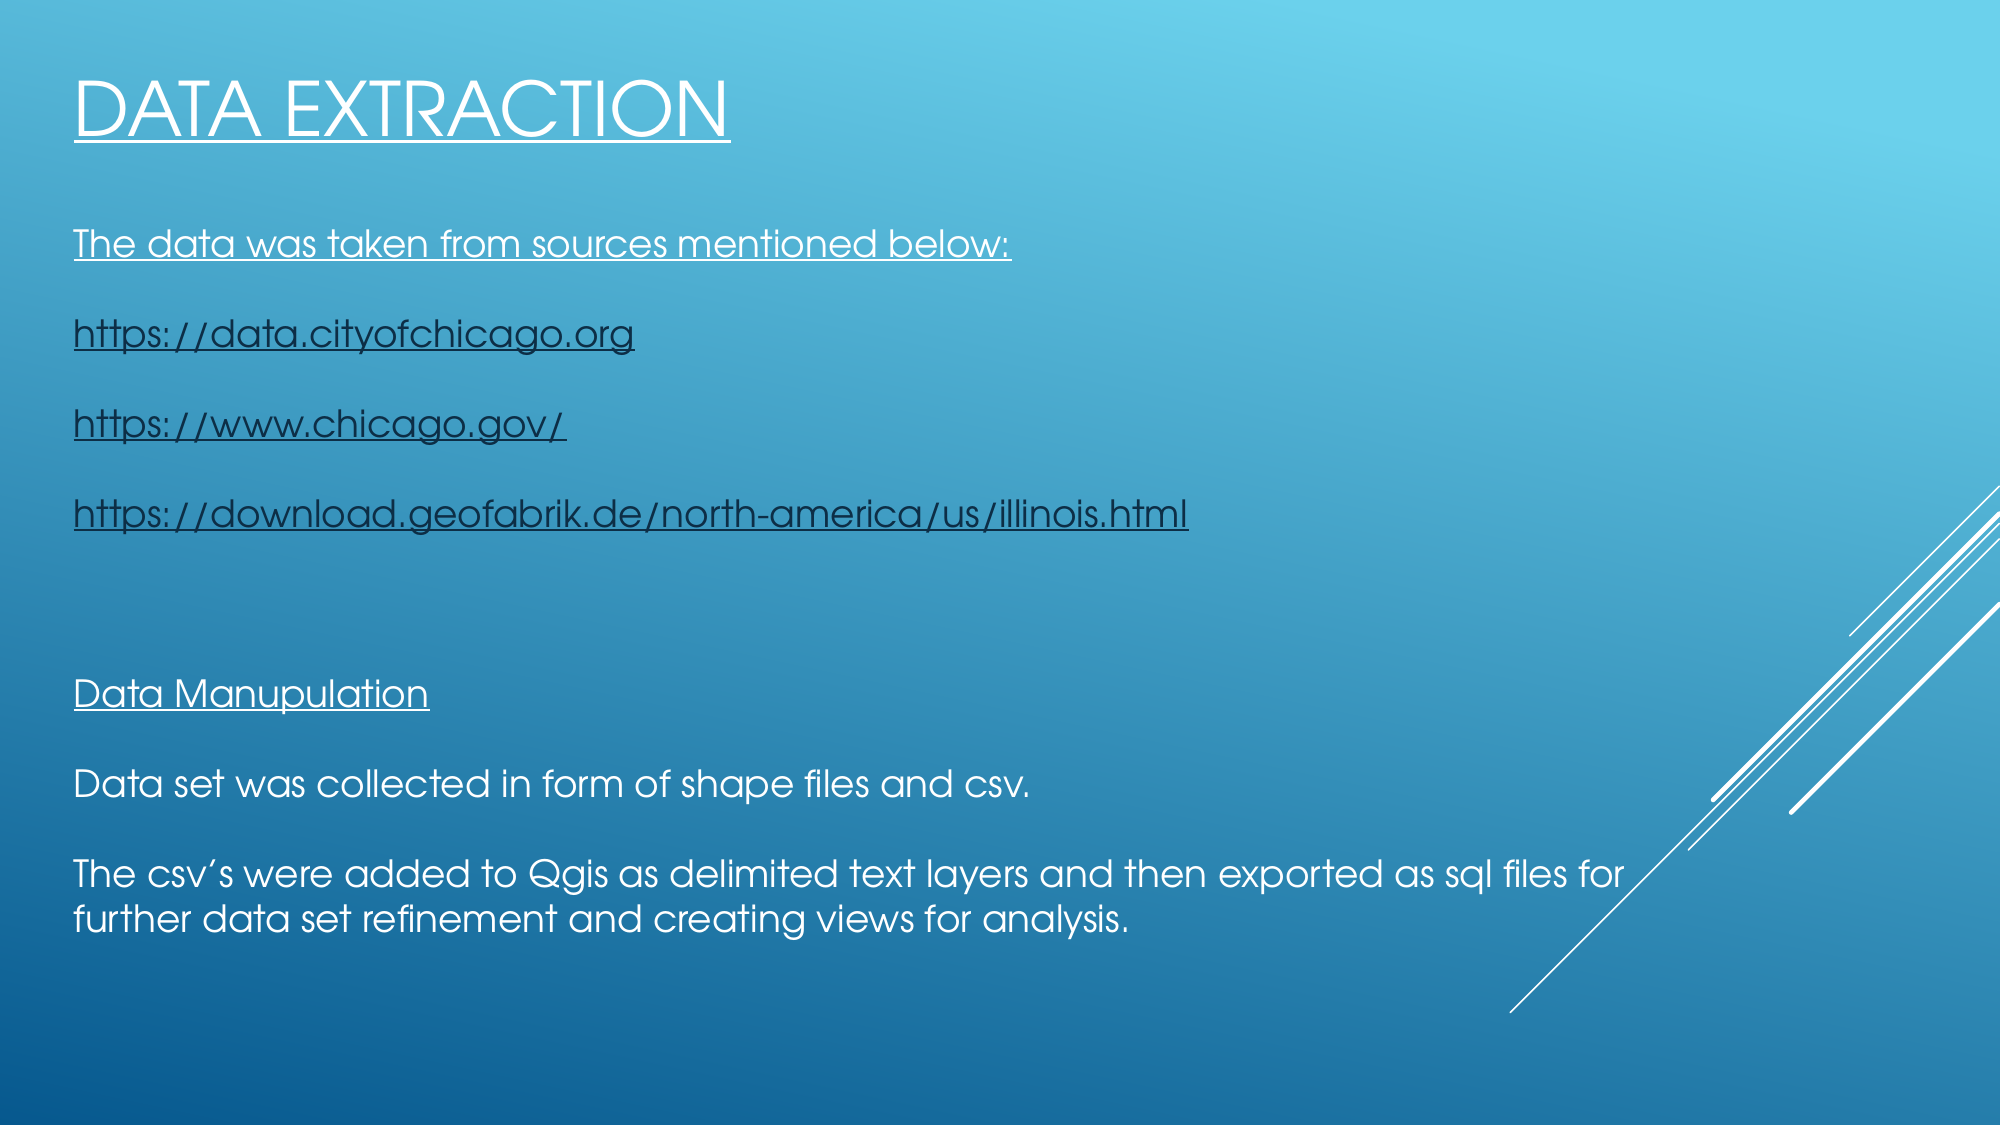

# Data extraction
The data was taken from sources mentioned below:

https://data.cityofchicago.org

https://www.chicago.gov/

https://download.geofabrik.de/north-america/us/illinois.html

Data Manupulation

Data set was collected in form of shape files and csv.

The csv’s were added to Qgis as delimited text layers and then exported as sql files for further data set refinement and creating views for analysis.